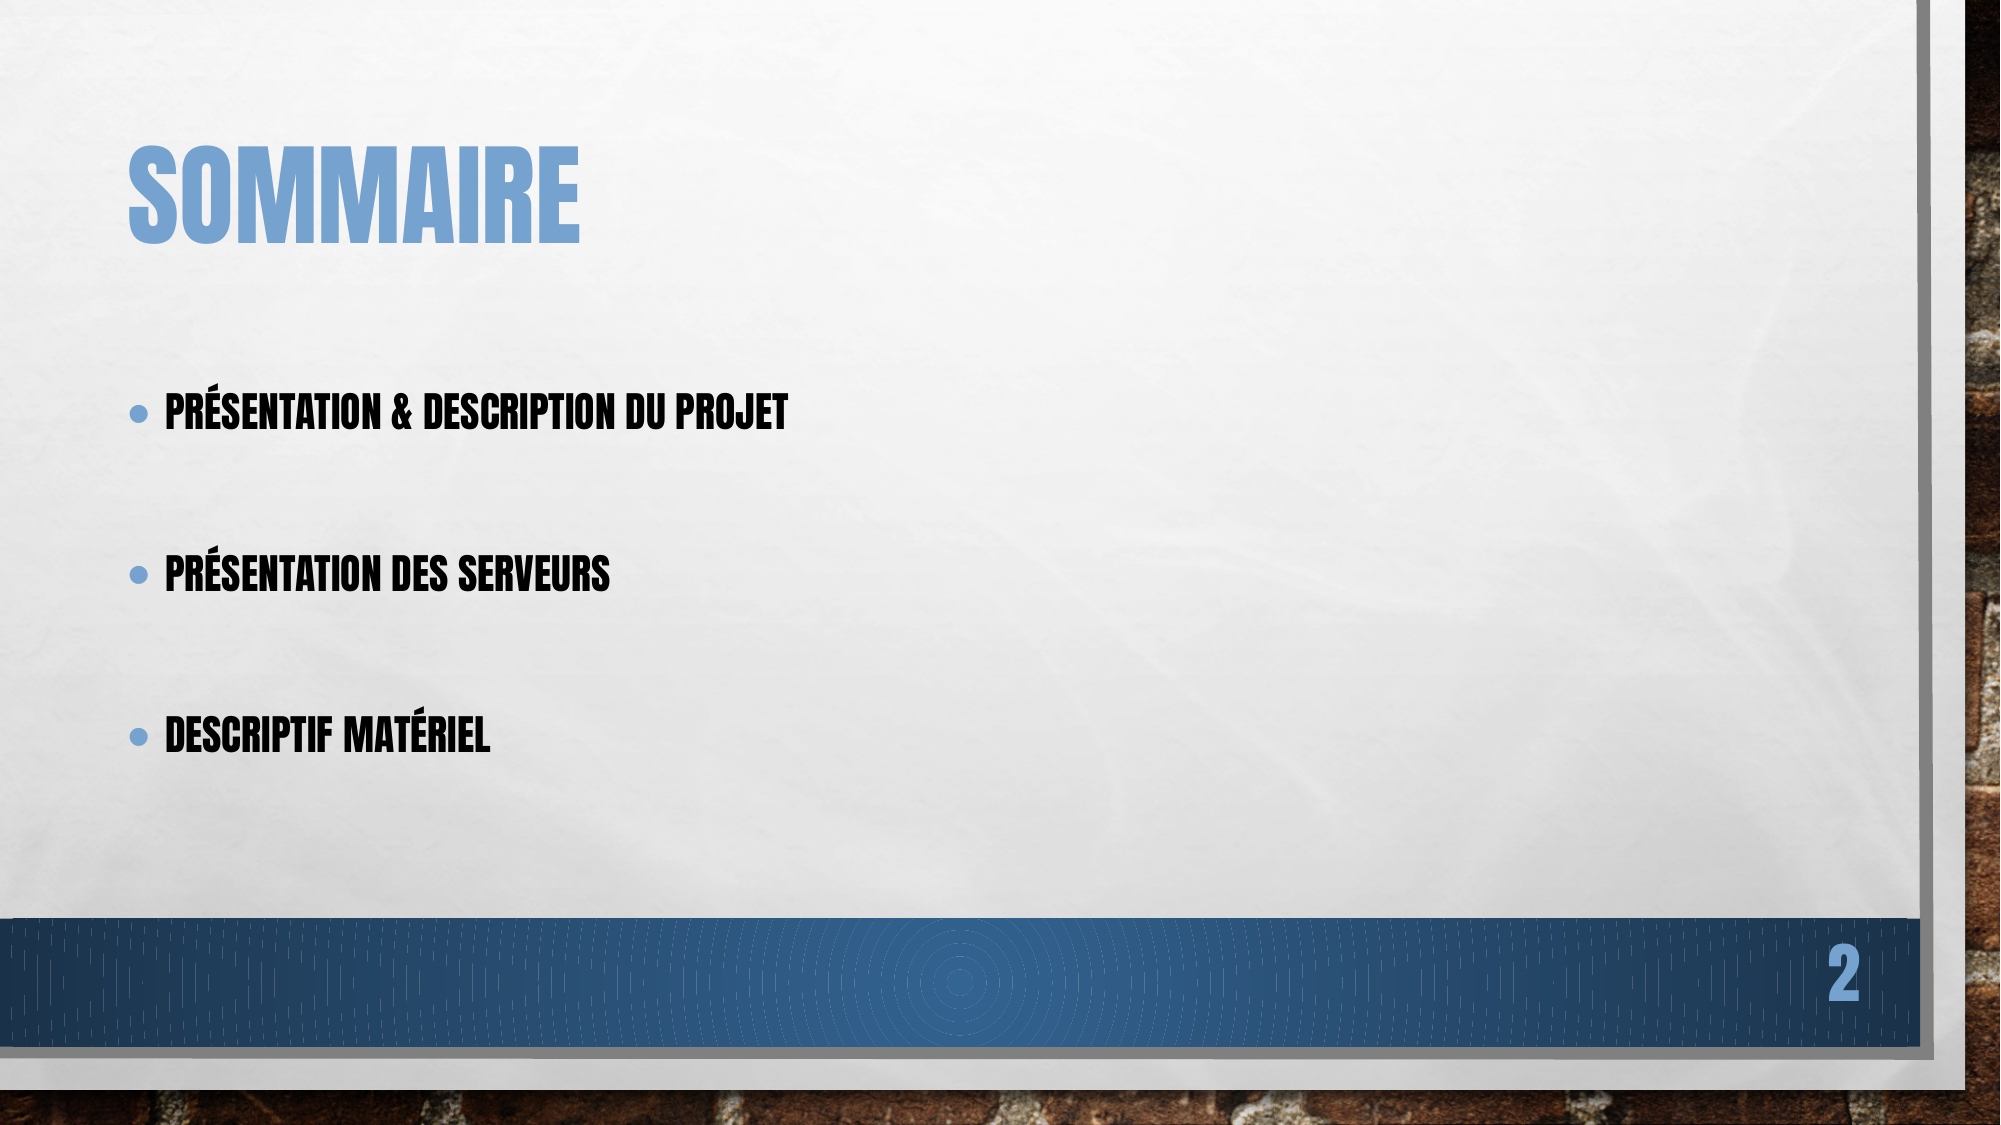

# SOMMAIRE
Présentation & Description du projet

Présentation des serveurs

Descriptif matériel

2